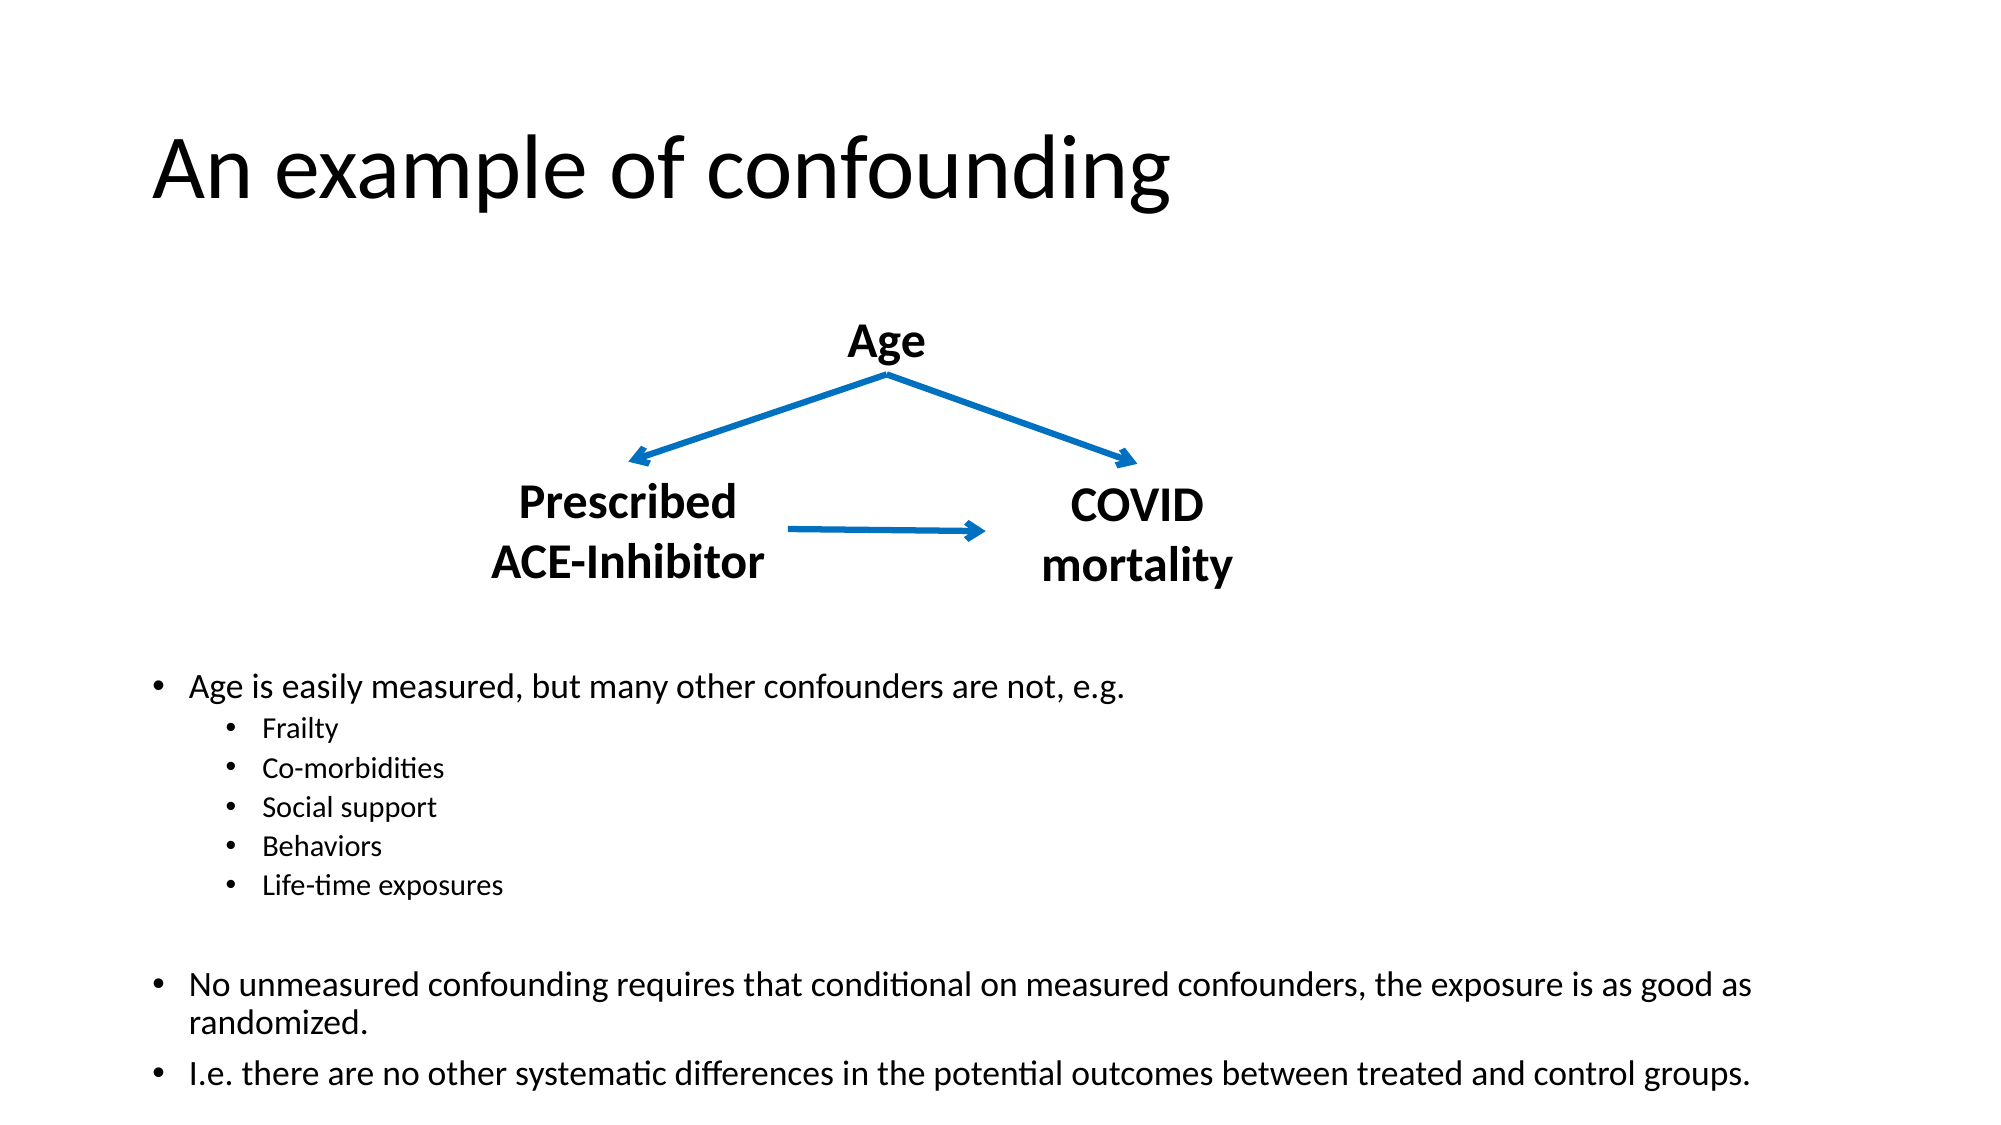

# An example of confounding

Age is easily measured, but many other confounders are not, e.g.
Frailty
Co-morbidities
Social support
Behaviors
Life-time exposures

No unmeasured confounding requires that conditional on measured confounders, the exposure is as good as randomized.
I.e. there are no other systematic differences in the potential outcomes between treated and control groups.
Age
Prescribed ACE-Inhibitor
COVID mortality